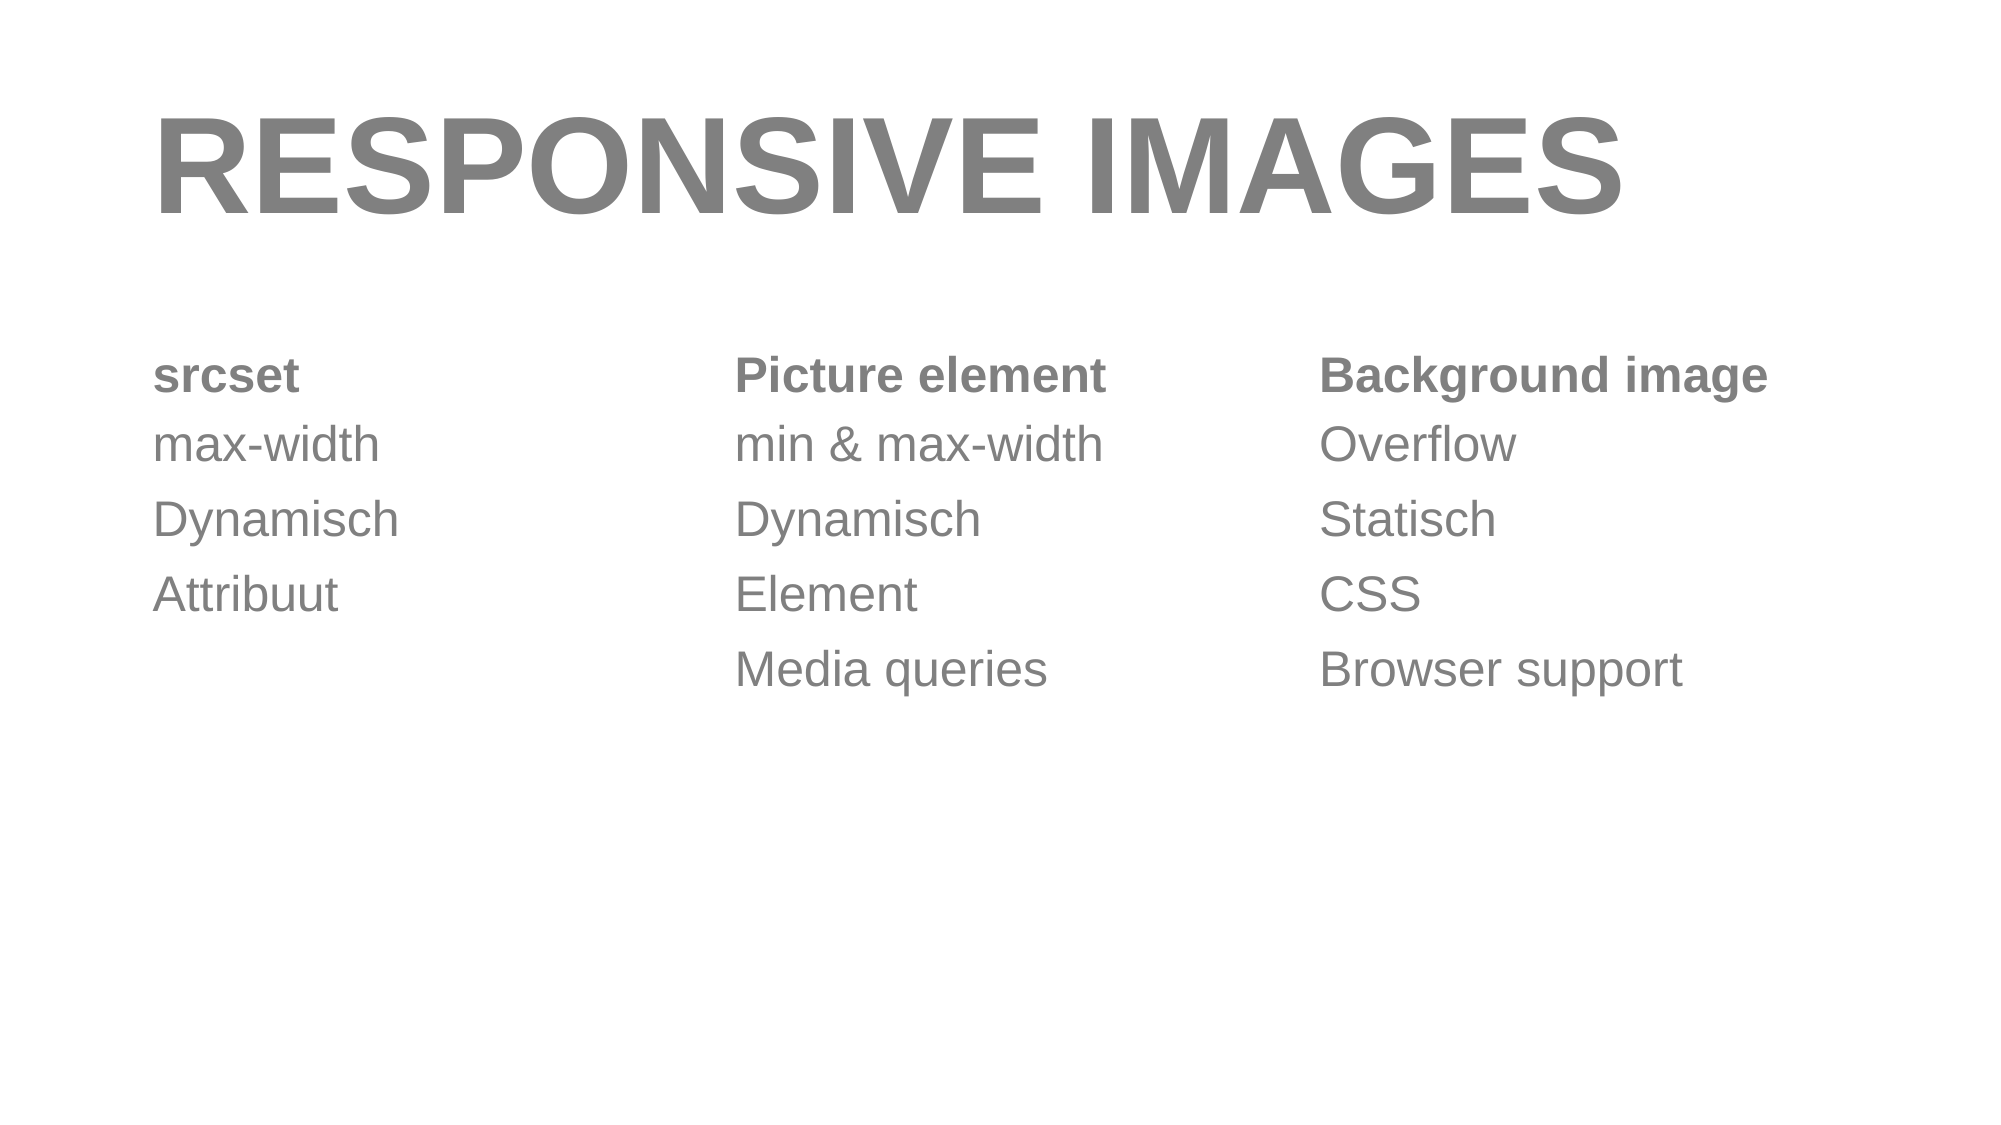

# RESPONSIVE IMAGES
srcset
Picture element
Background image
max-width
Dynamisch
Attribuut
min & max-width
Dynamisch
Element
Media queries
Overflow
Statisch
CSS
Browser support